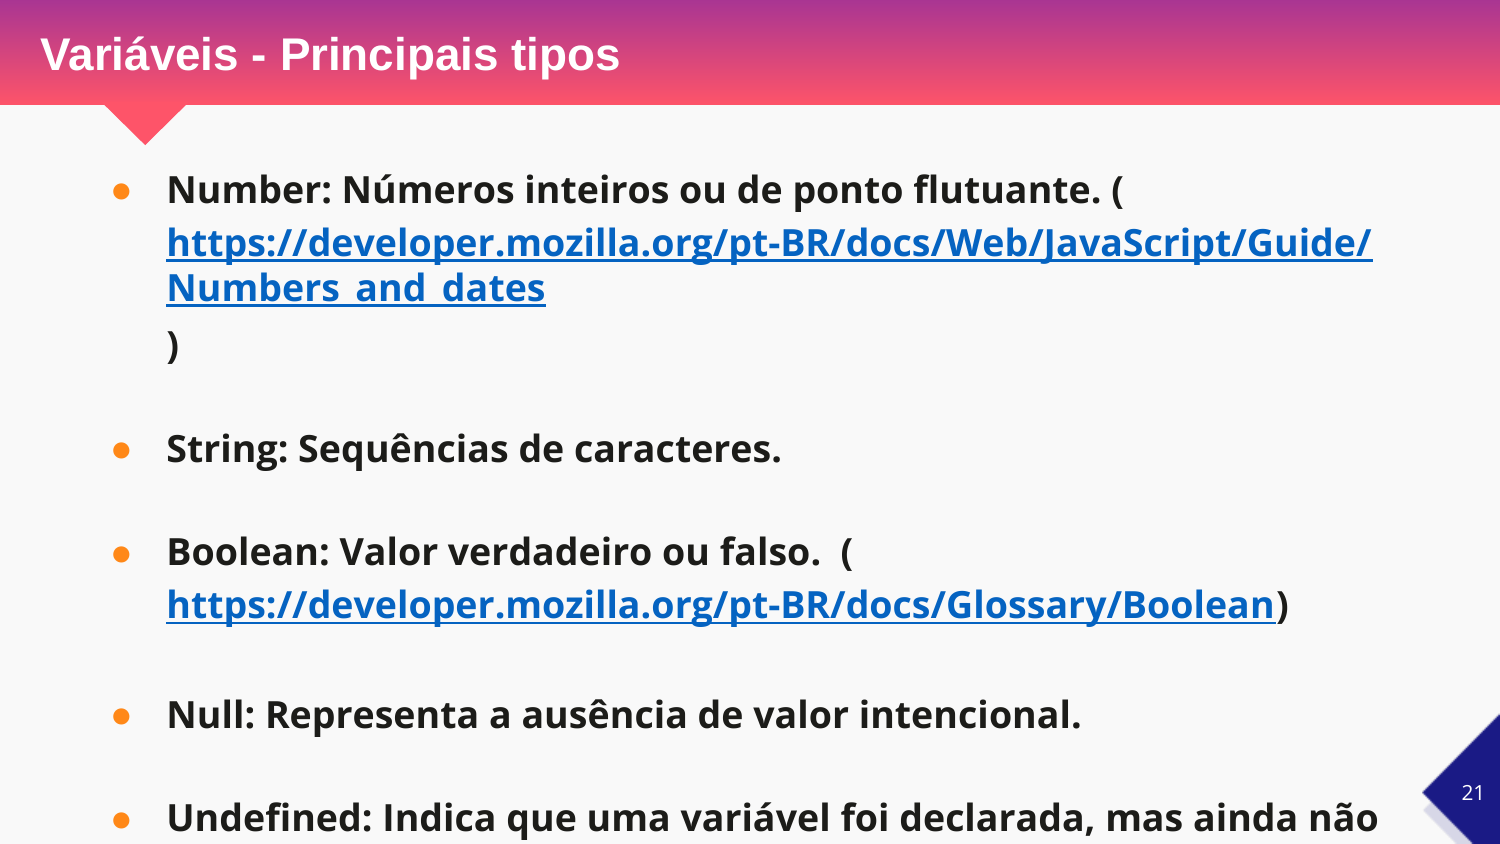

# Variáveis - Principais tipos

Number: Números inteiros ou de ponto flutuante. (https://developer.mozilla.org/pt-BR/docs/Web/JavaScript/Guide/Numbers_and_dates)

String: Sequências de caracteres.

Boolean: Valor verdadeiro ou falso.  (https://developer.mozilla.org/pt-BR/docs/Glossary/Boolean)

Null: Representa a ausência de valor intencional.

Undefined: Indica que uma variável foi declarada, mas ainda não foi atribuída a um valor.
21